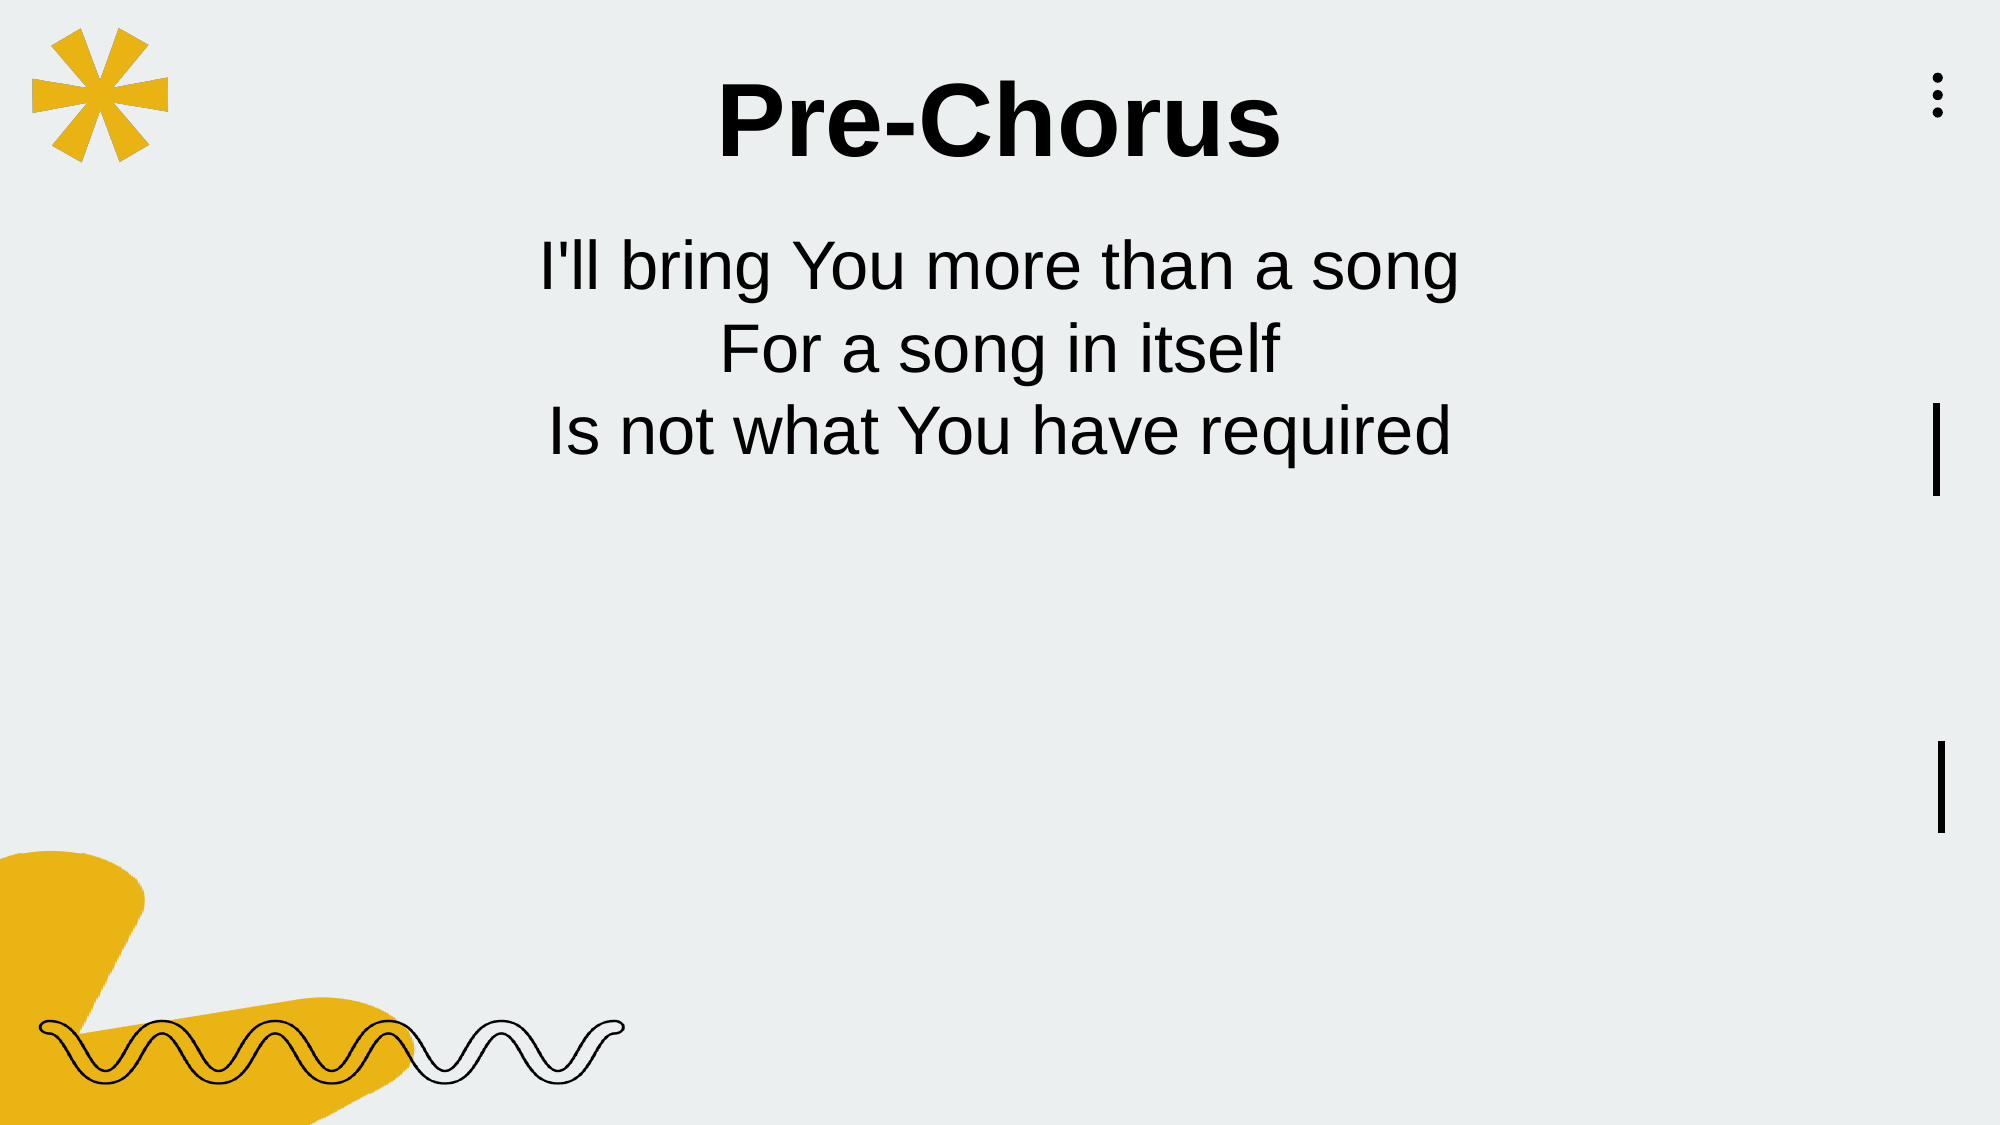

Pre-Chorus
I'll bring You more than a song
For a song in itself
Is not what You have required